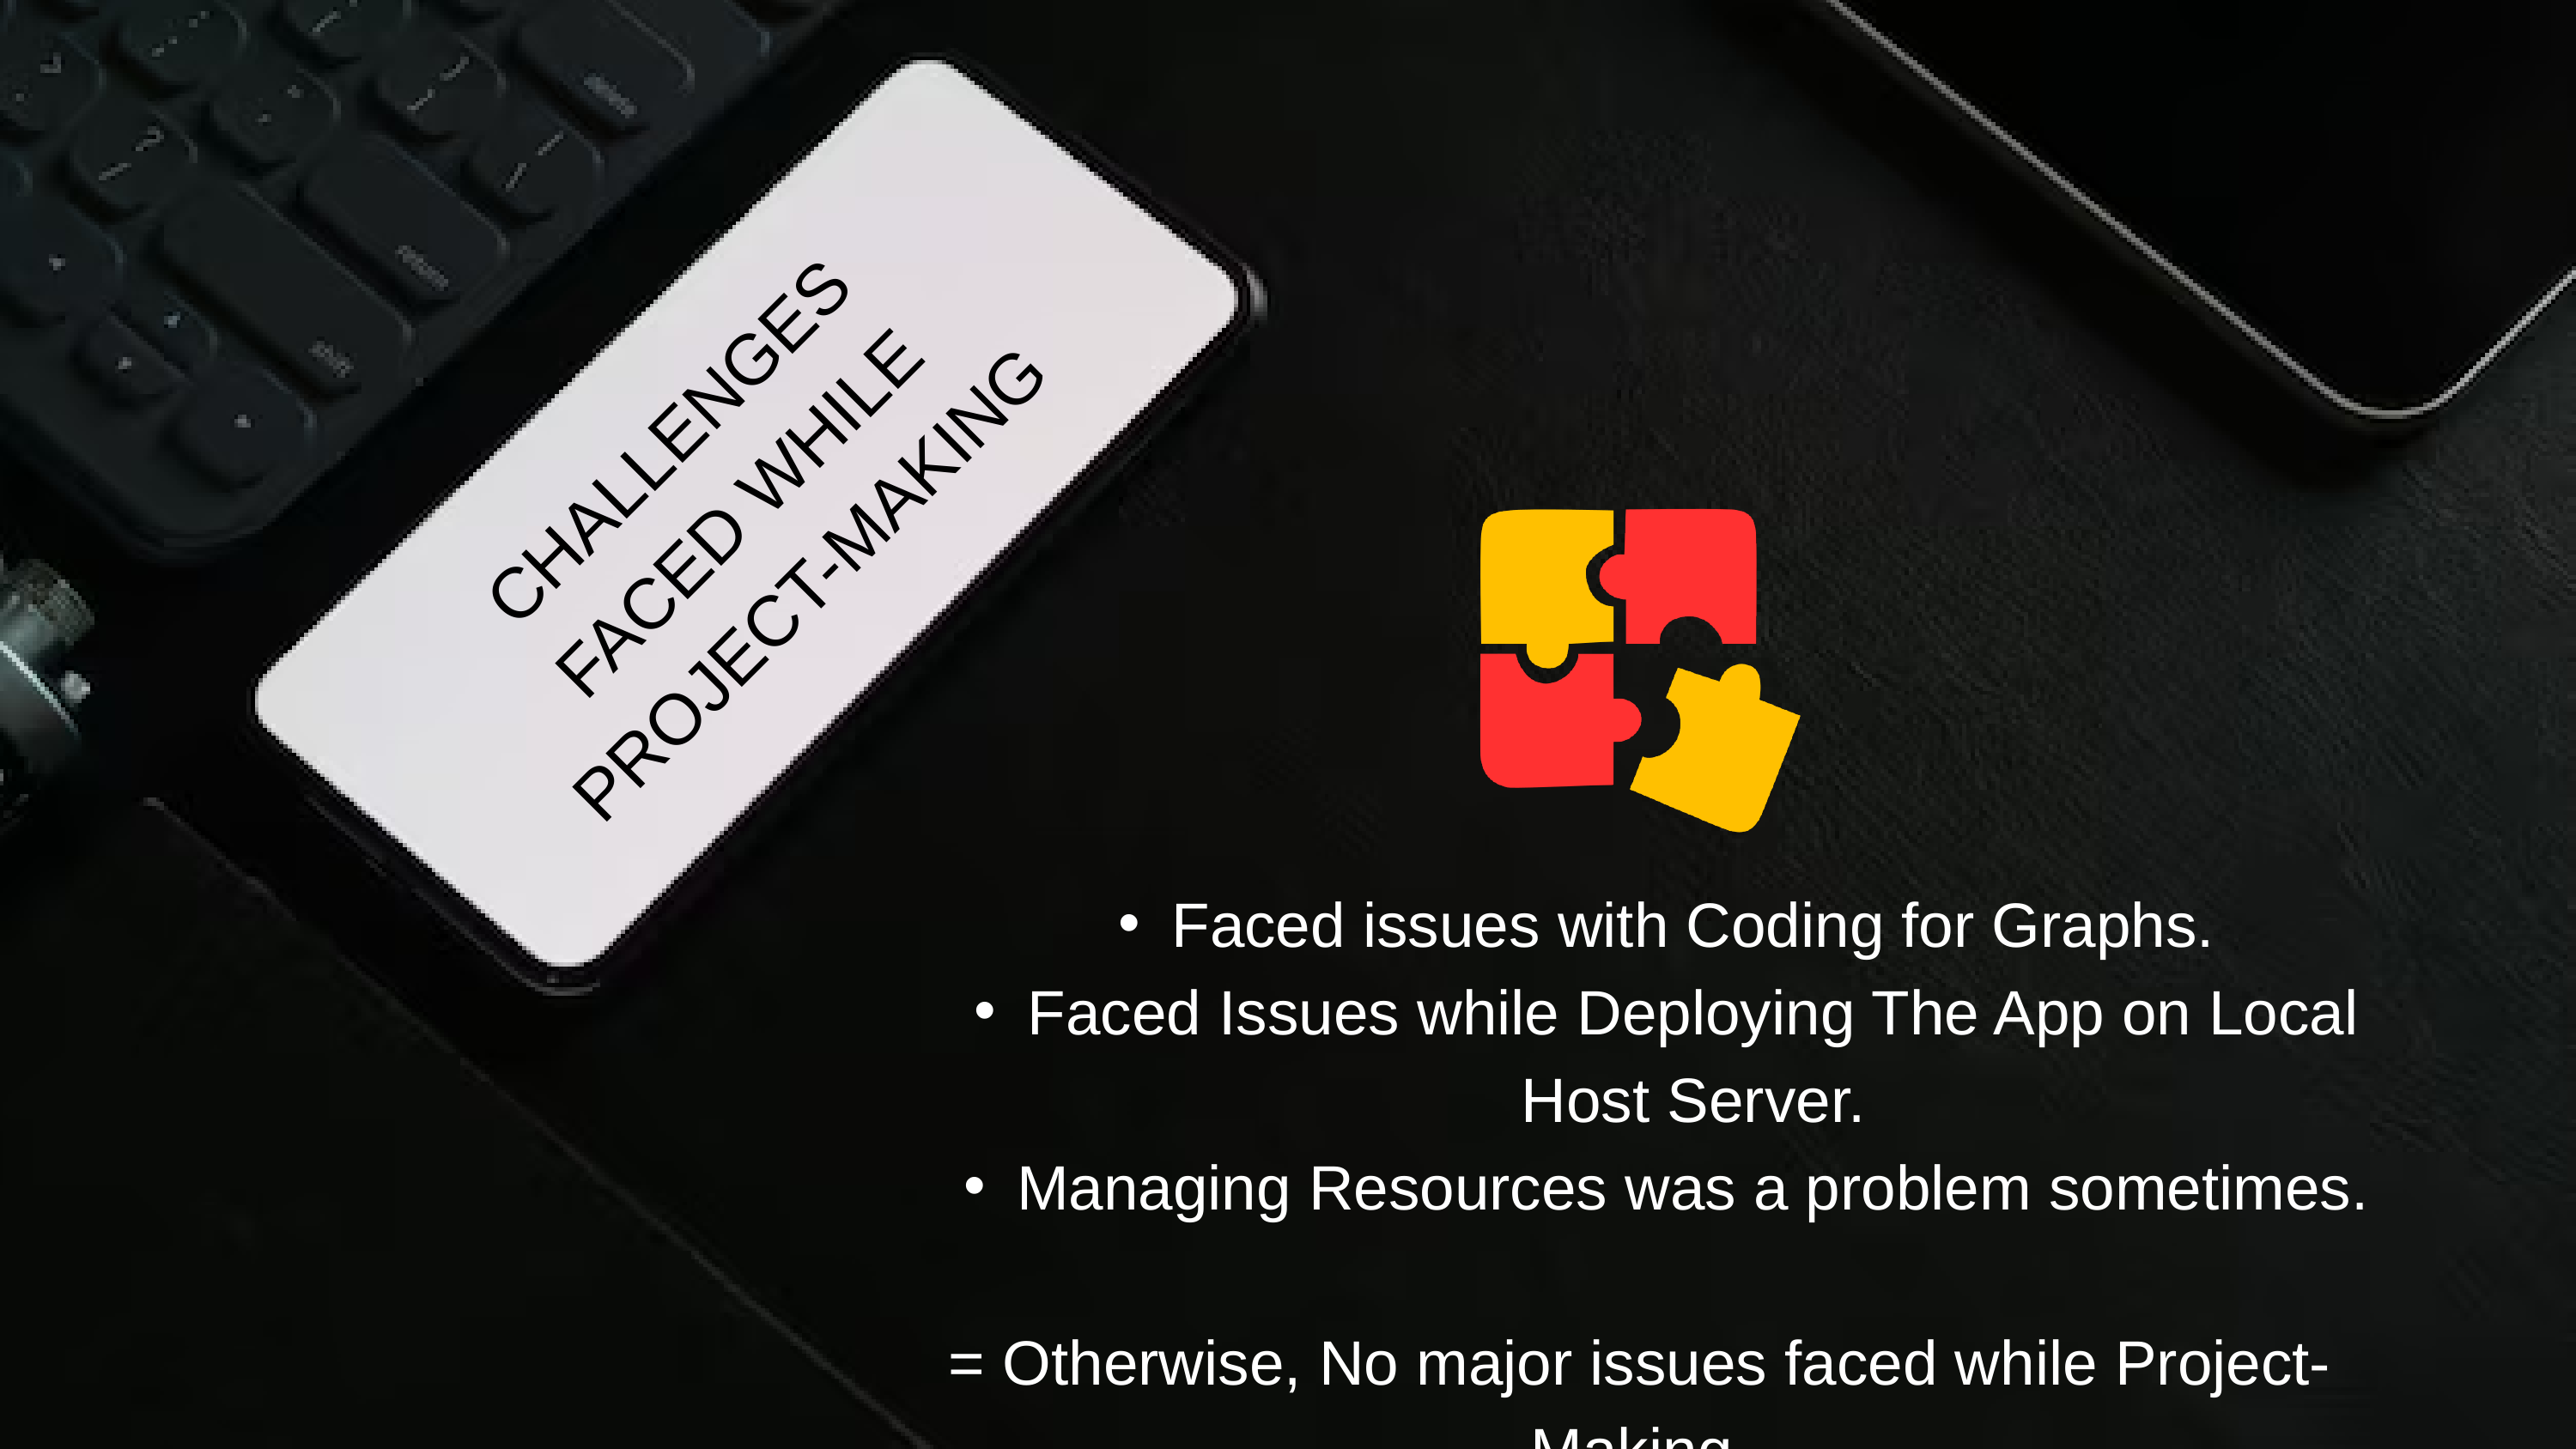

CHALLENGES
FACED WHILE
PROJECT-MAKING

Faced issues with Coding for Graphs.
Faced Issues while Deploying The App on Local Host Server.
Managing Resources was a problem sometimes.

= Otherwise, No major issues faced while Project-Making.